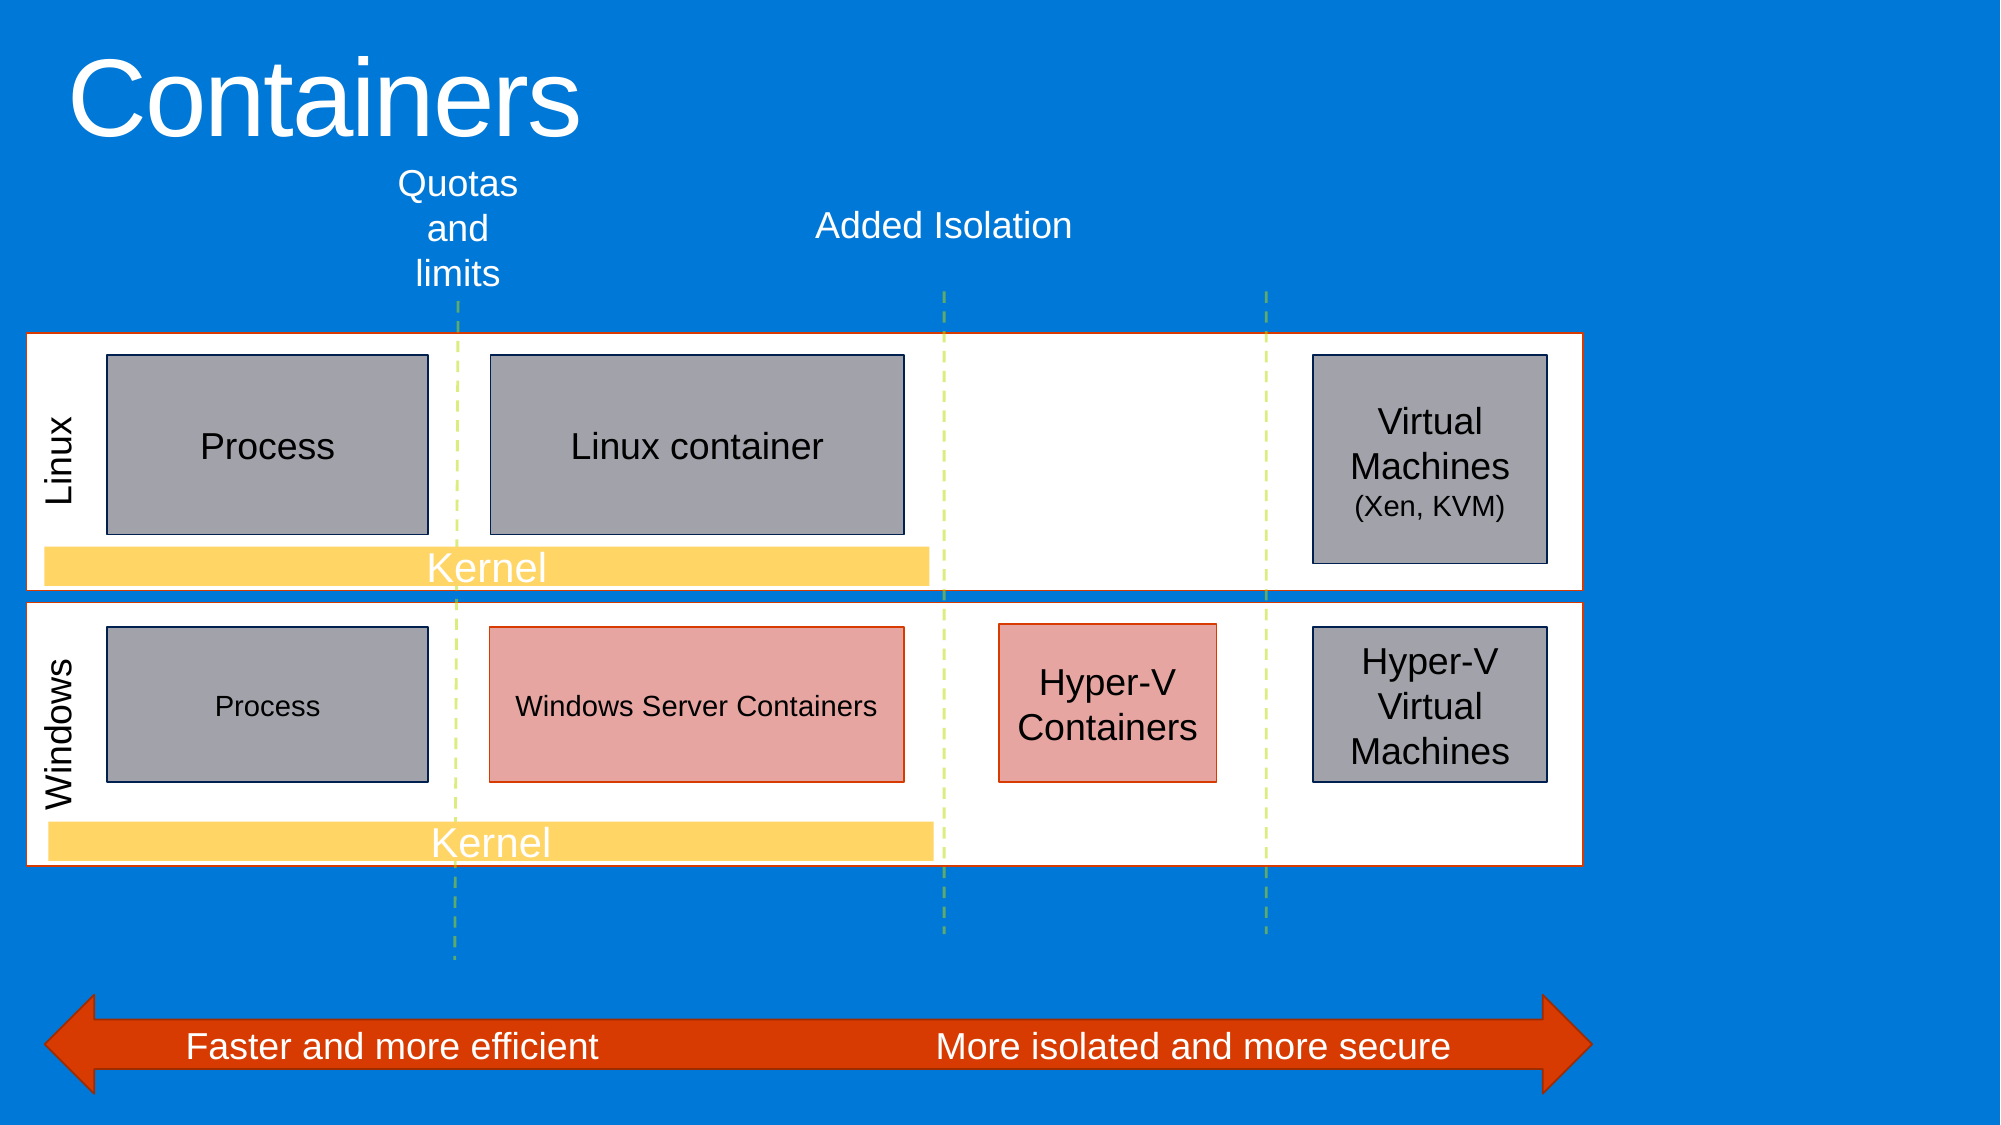

Containers
Quotas and limits
Added Isolation
Linux
Process
Linux container
Virtual Machines
(Xen, KVM)
Kernel
Windows
Hyper-V Containers
Process
Windows Server Containers
Hyper-V Virtual Machines
Kernel
Faster and more efficient			More isolated and more secure